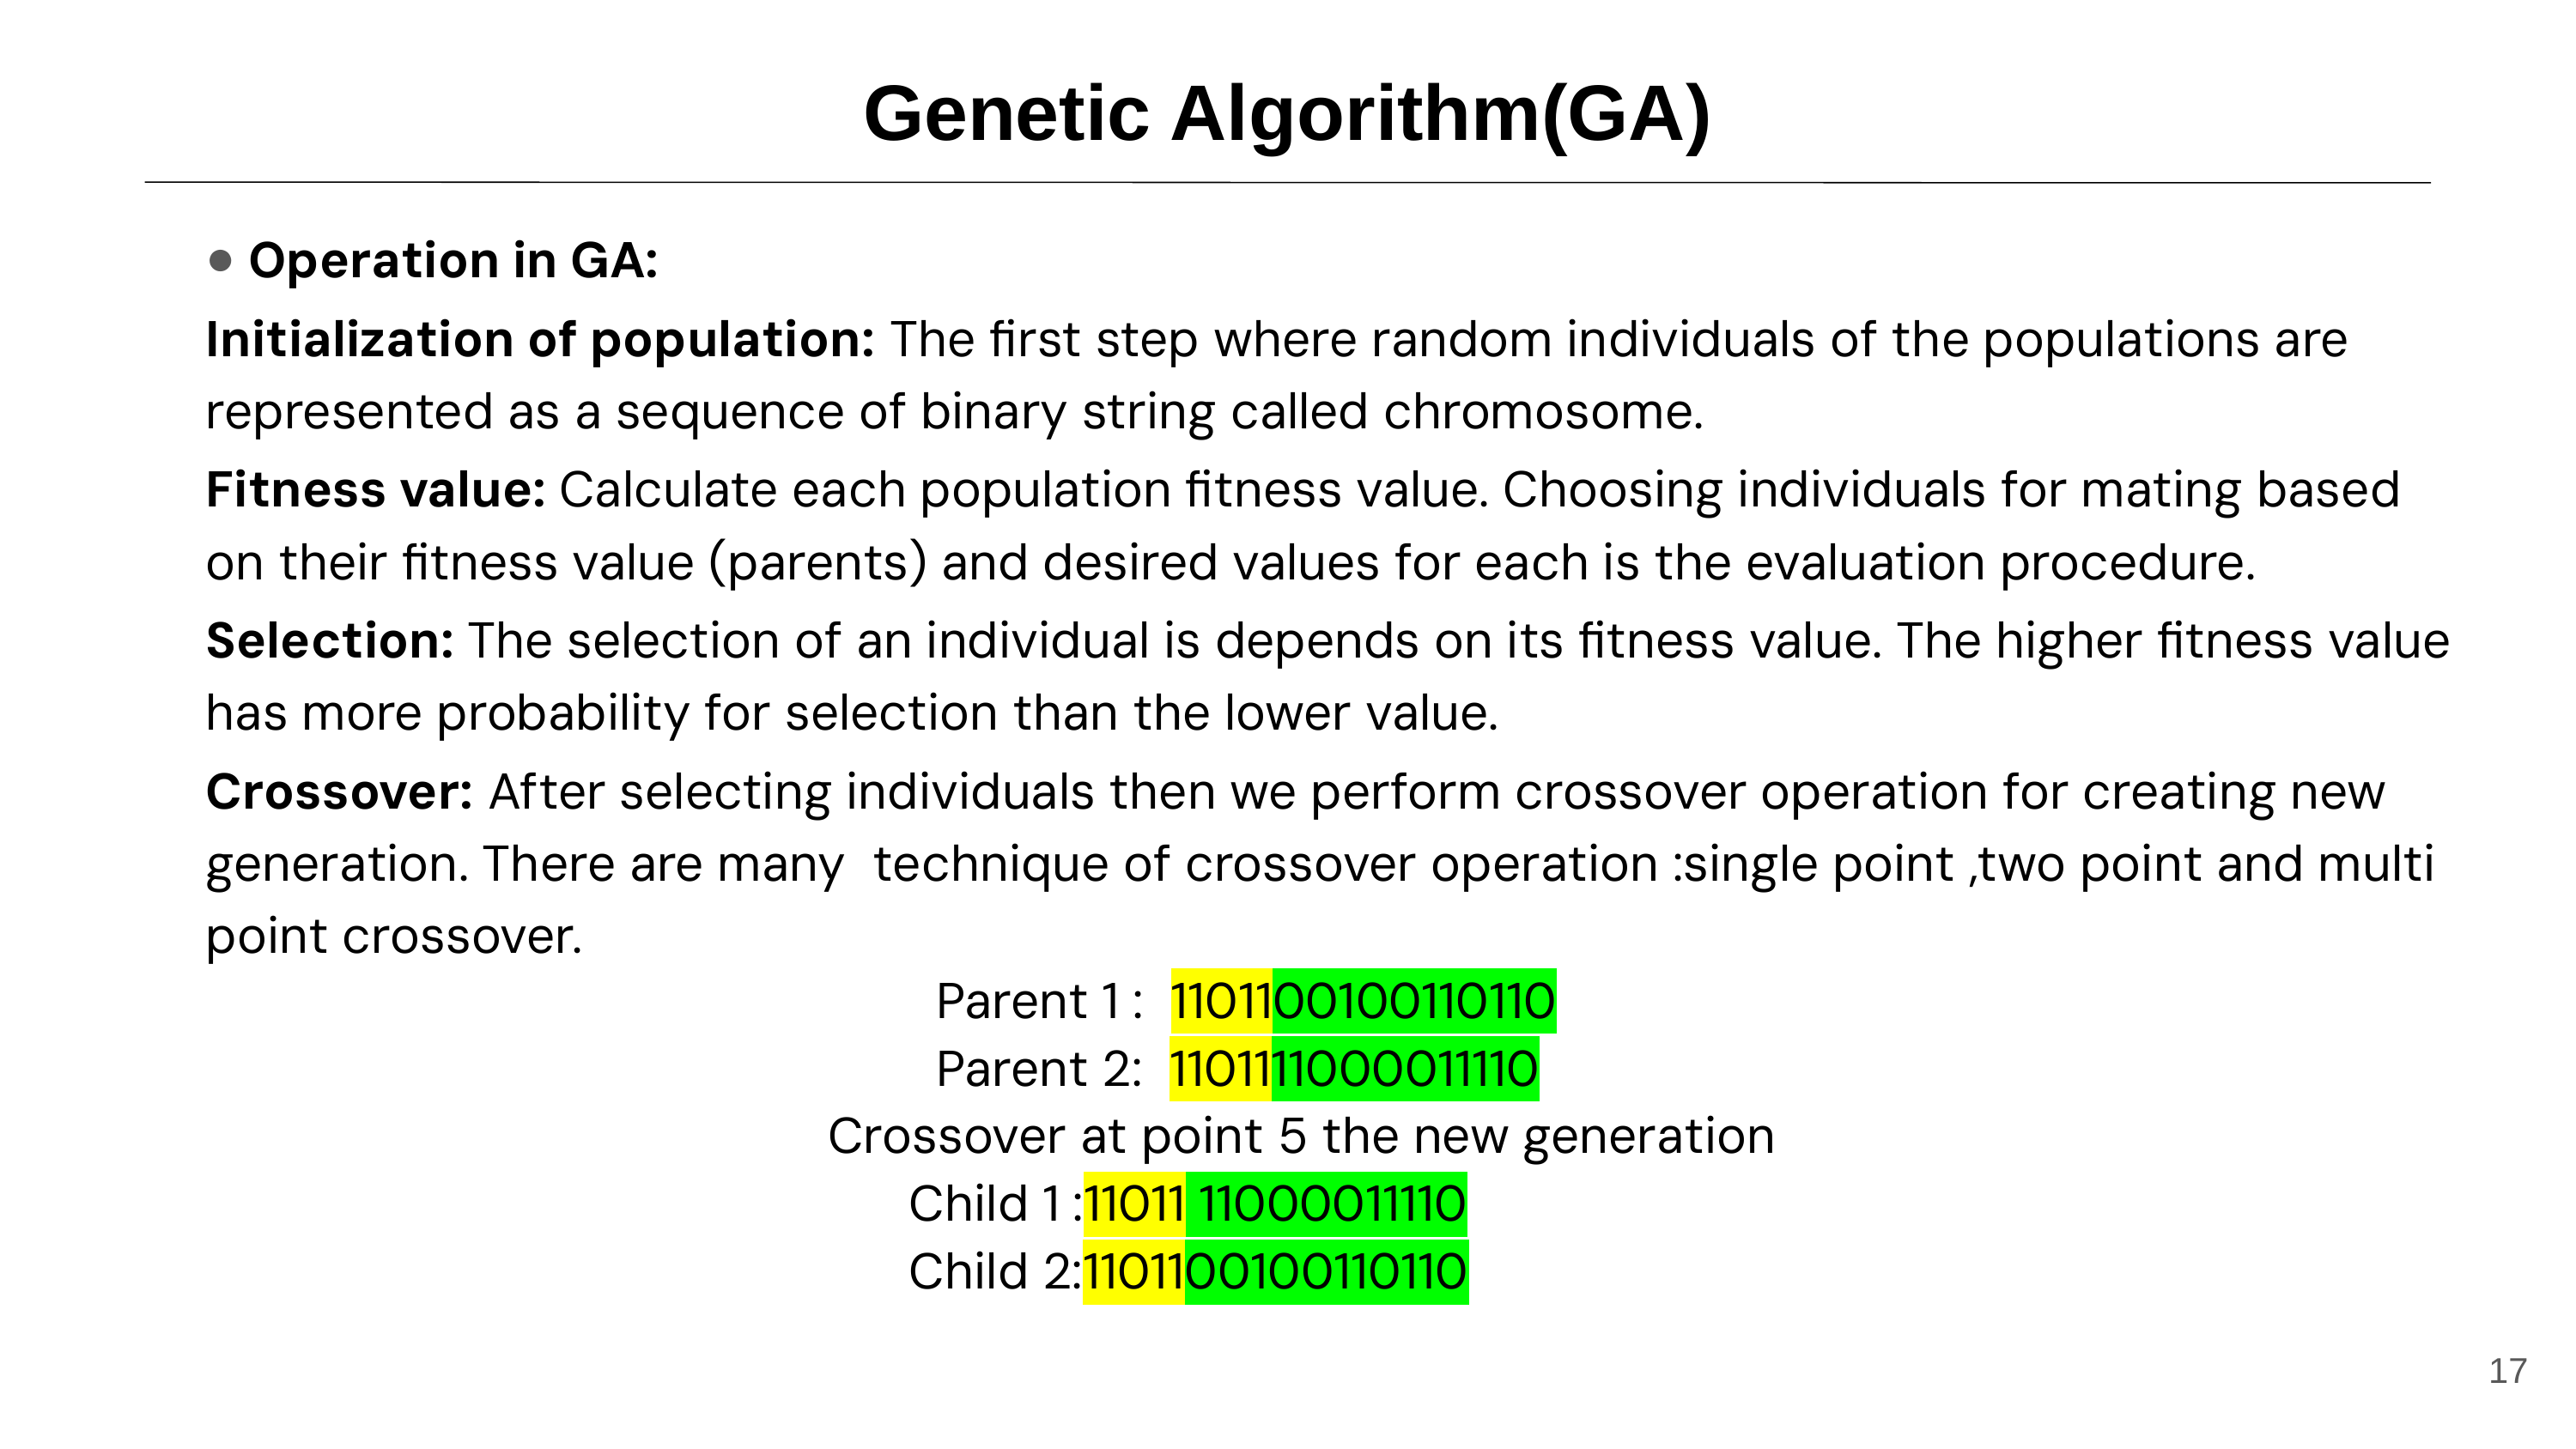

Genetic Algorithm(GA)

Operation in GA:
Initialization of population: The first step where random individuals of the populations are represented as a sequence of binary string called chromosome.
Fitness value: Calculate each population fitness value. Choosing individuals for mating based on their fitness value (parents) and desired values for each is the evaluation procedure.
Selection: The selection of an individual is depends on its fitness value. The higher fitness value has more probability for selection than the lower value.
Crossover: After selecting individuals then we perform crossover operation for creating new generation. There are many  technique of crossover operation :single point ,two point and multi point crossover.
                                                      Parent 1 :  1101100100110110
                                                      Parent 2:  1101111000011110
                                              Crossover at point 5 the new generation
                                                    Child 1 :11011 11000011110
                                                    Child 2:1101100100110110

17